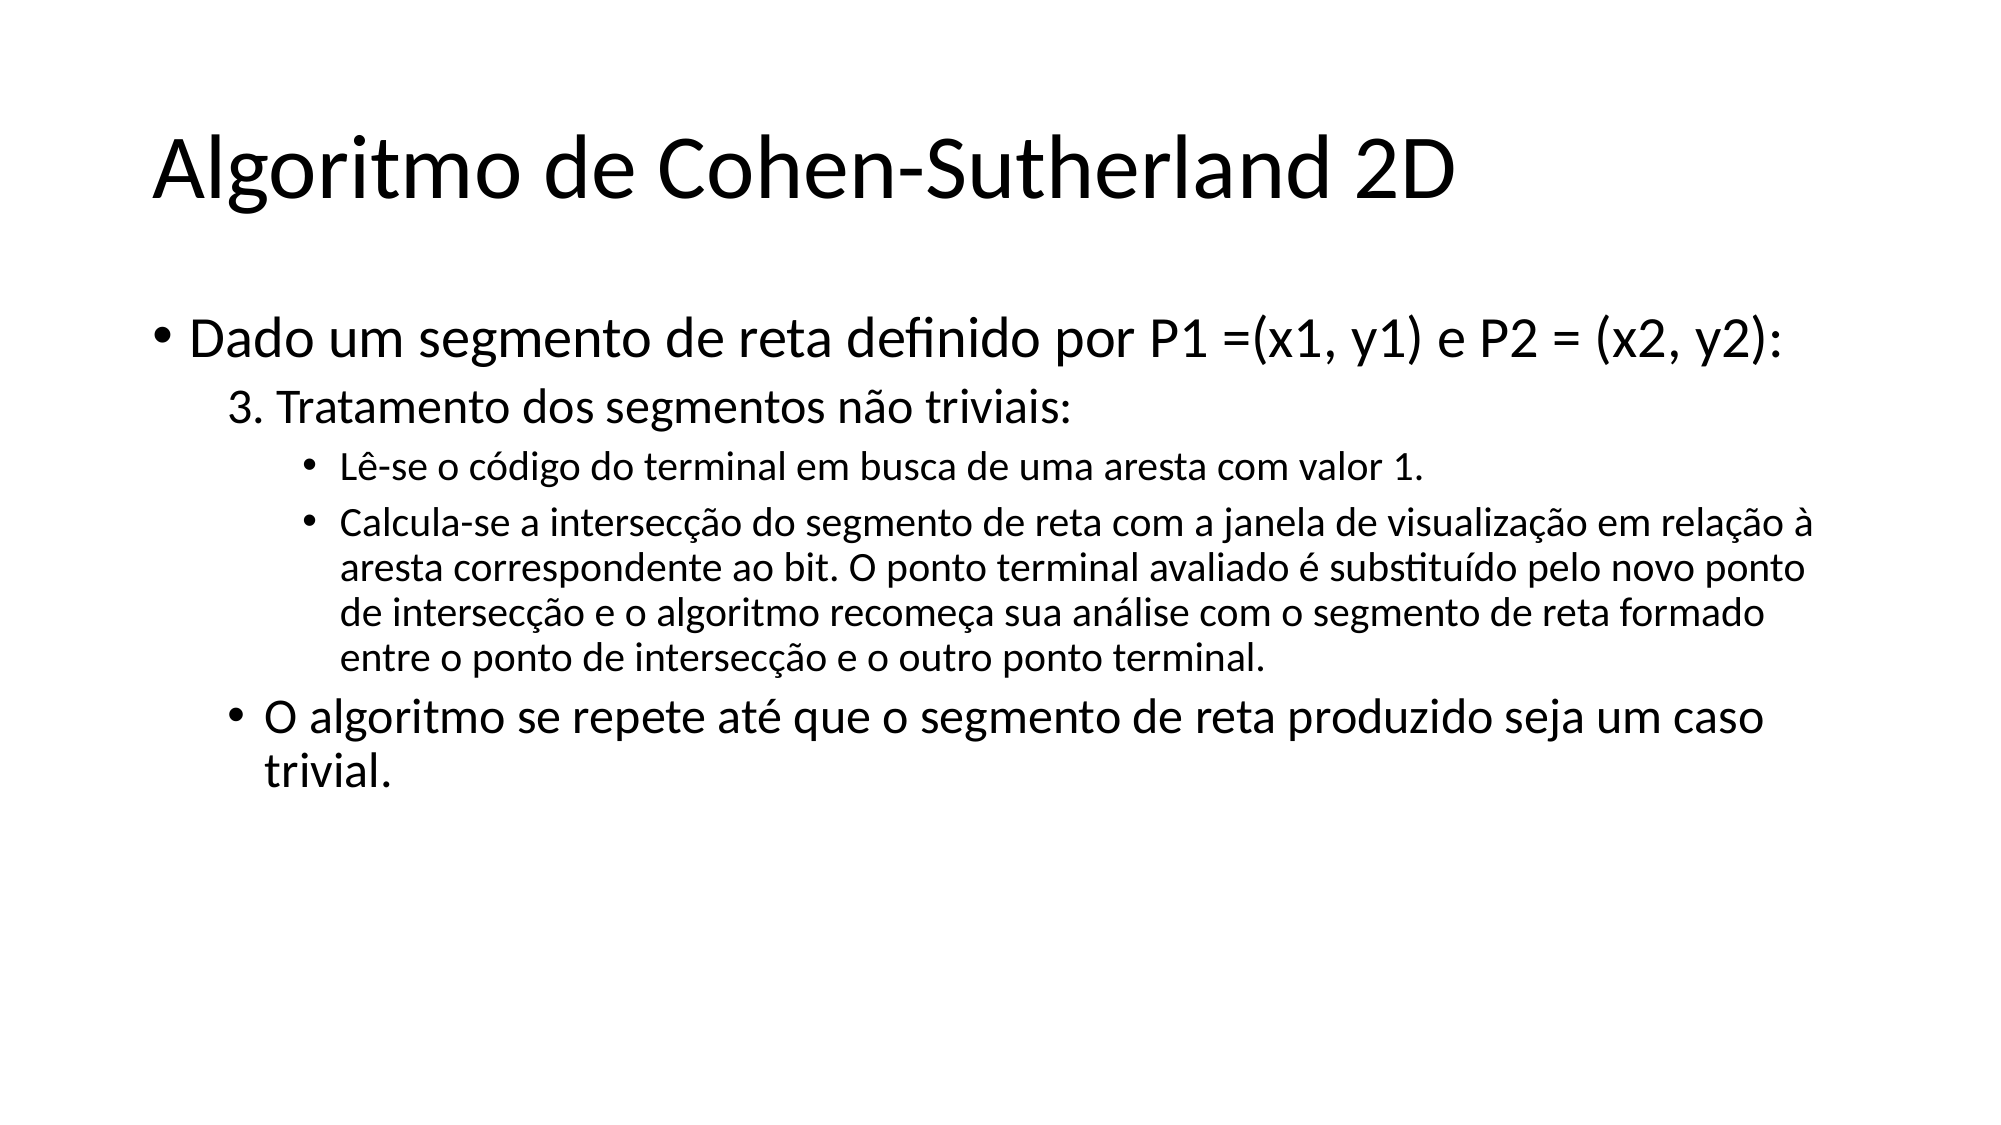

# Algoritmo de Cohen-Sutherland 2D
Dado um segmento de reta definido por P1 =(x1, y1) e P2 = (x2, y2):
3. Tratamento dos segmentos não triviais:
Lê-se o código do terminal em busca de uma aresta com valor 1.
Calcula-se a intersecção do segmento de reta com a janela de visualização em relação à aresta correspondente ao bit. O ponto terminal avaliado é substituído pelo novo ponto de intersecção e o algoritmo recomeça sua análise com o segmento de reta formado entre o ponto de intersecção e o outro ponto terminal.
O algoritmo se repete até que o segmento de reta produzido seja um caso trivial.